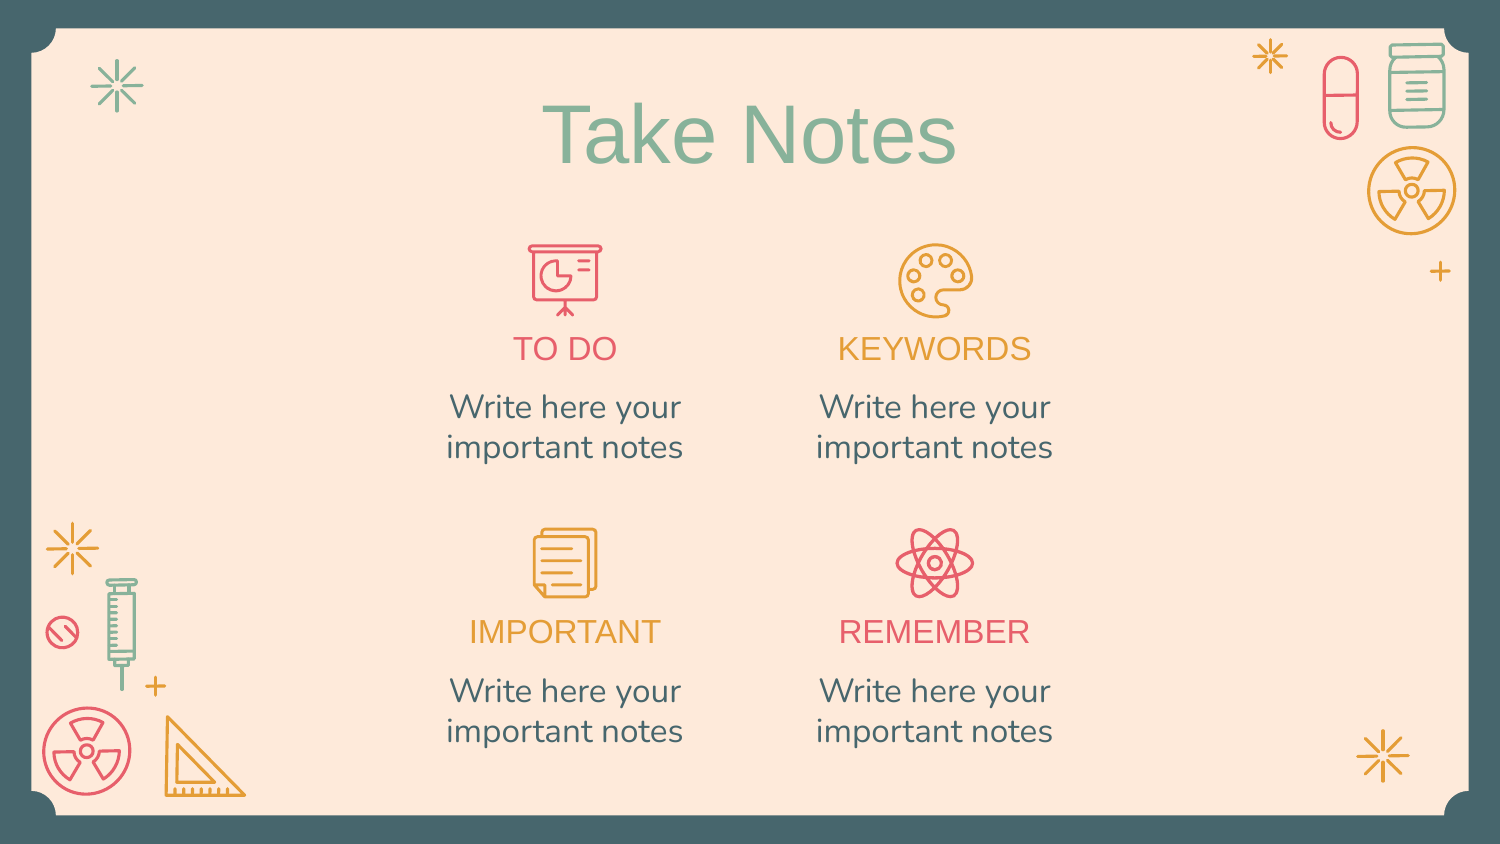

# Take Notes

TO DO
KEYWORDS
Write here your important notes
Write here your important notes

IMPORTANT
REMEMBER
Write here your important notes
Write here your important notes